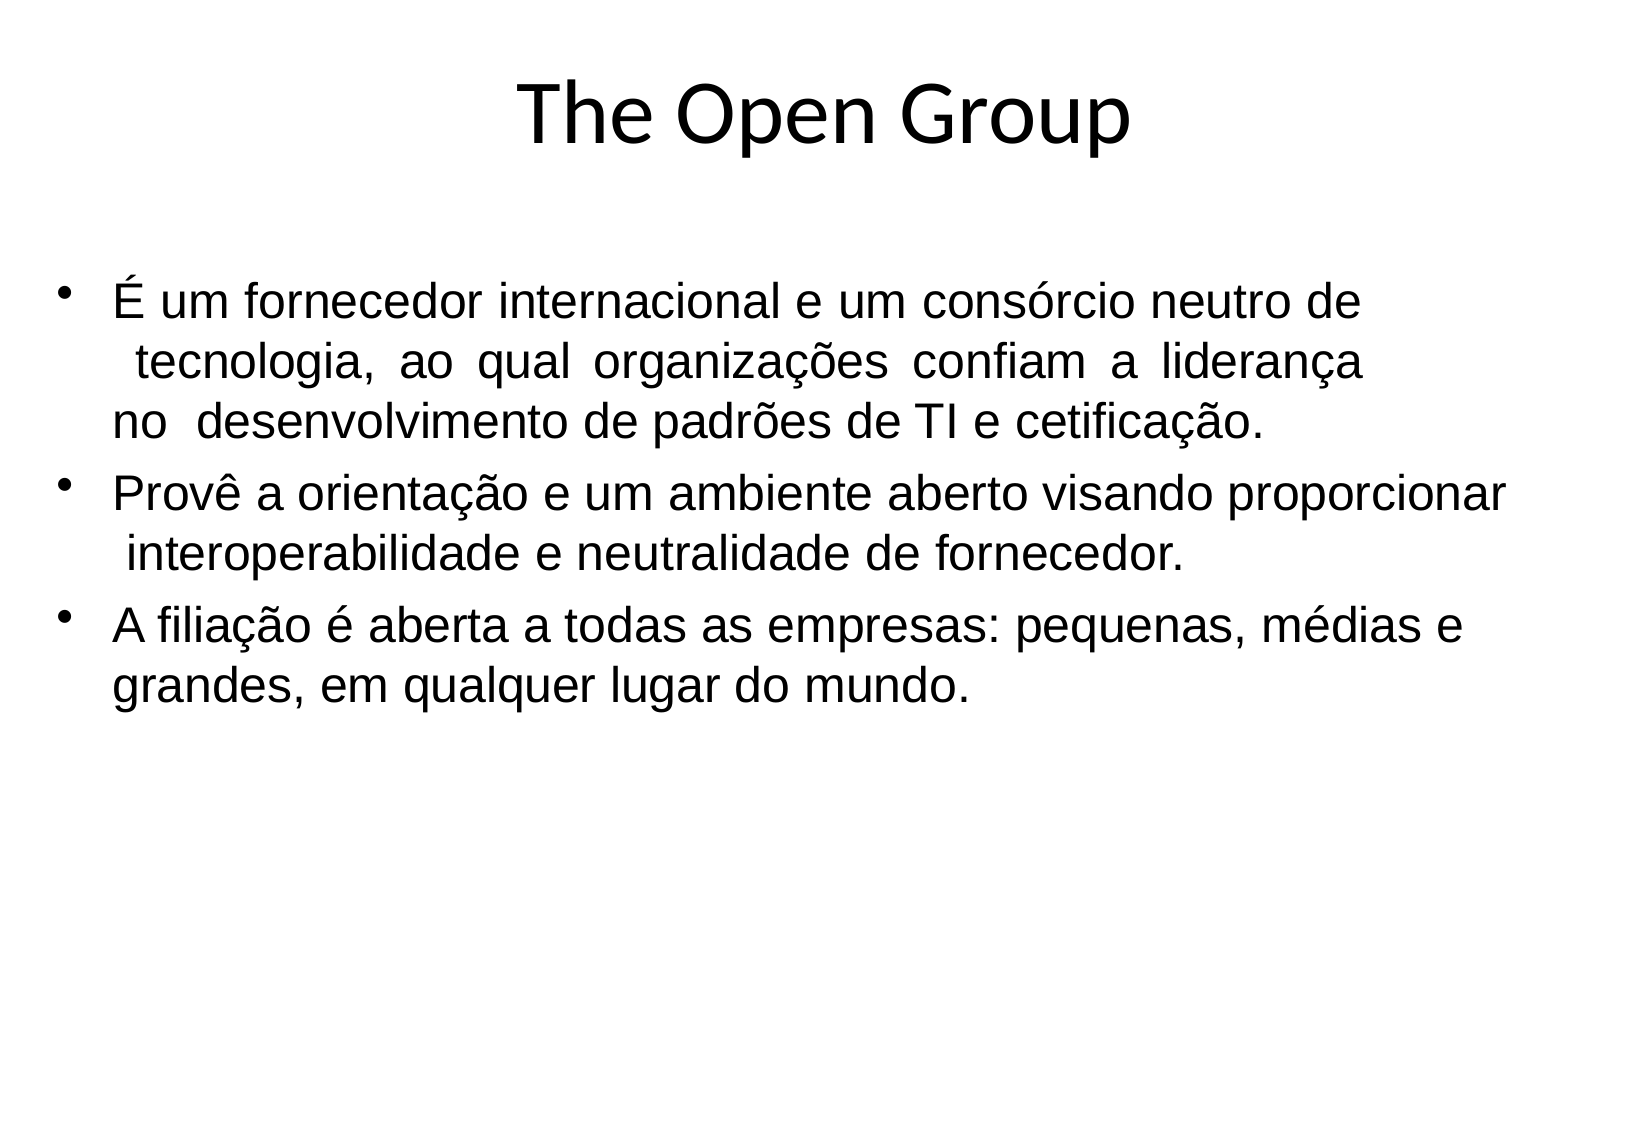

# The Open Group
É um fornecedor internacional e um consórcio neutro de  tecnologia, ao qual organizações confiam a liderança no  desenvolvimento de padrões de TI e cetificação.
Provê a orientação e um ambiente aberto visando proporcionar  interoperabilidade e neutralidade de fornecedor.
A filiação é aberta a todas as empresas: pequenas, médias e
grandes, em qualquer lugar do mundo.